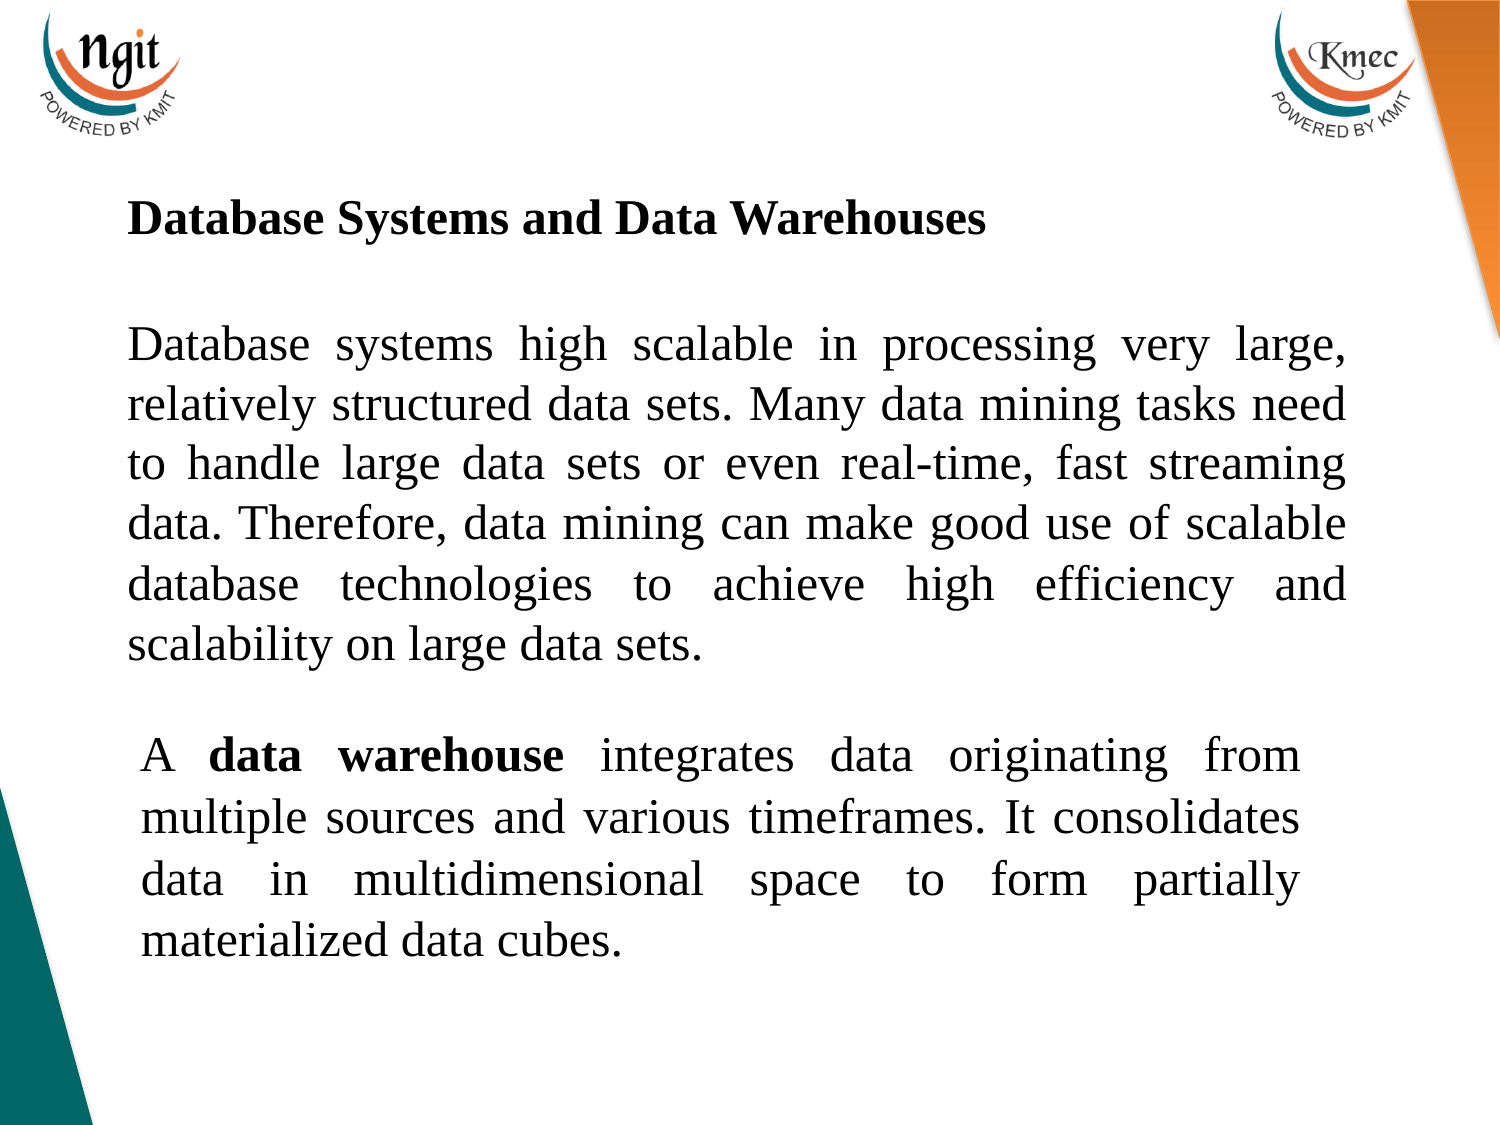

Database Systems and Data Warehouses

Database systems high scalable in processing very large, relatively structured data sets. Many data mining tasks need to handle large data sets or even real-time, fast streaming data. Therefore, data mining can make good use of scalable database technologies to achieve high efficiency and scalability on large data sets.
A data warehouse integrates data originating from multiple sources and various timeframes. It consolidates data in multidimensional space to form partially materialized data cubes.